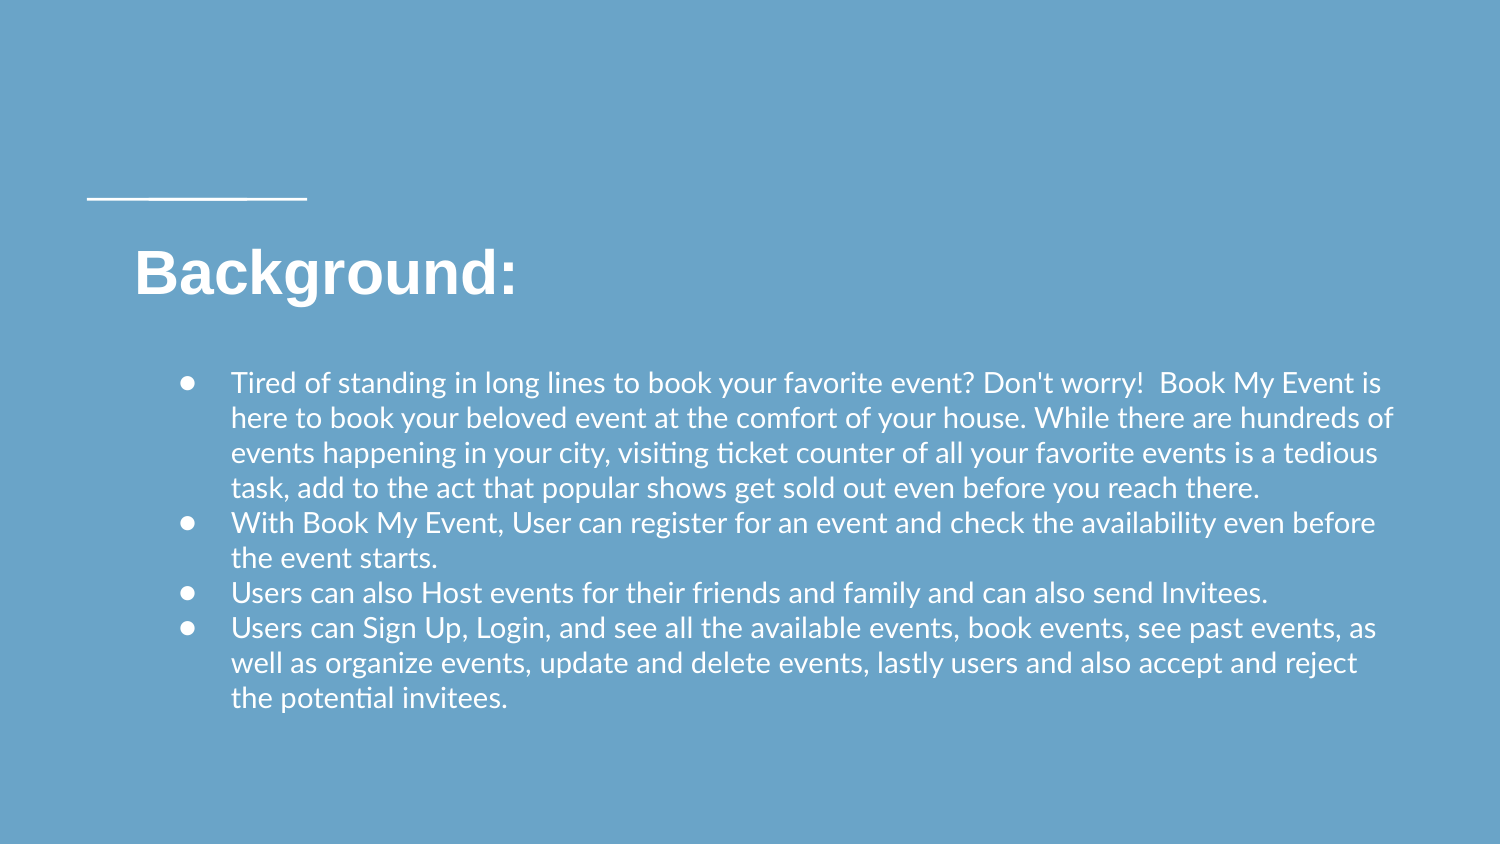

# Background:

Tired of standing in long lines to book your favorite event? Don't worry!  Book My Event is here to book your beloved event at the comfort of your house. While there are hundreds of events happening in your city, visiting ticket counter of all your favorite events is a tedious task, add to the act that popular shows get sold out even before you reach there.
With Book My Event, User can register for an event and check the availability even before the event starts.
Users can also Host events for their friends and family and can also send Invitees.
Users can Sign Up, Login, and see all the available events, book events, see past events, as well as organize events, update and delete events, lastly users and also accept and reject the potential invitees.